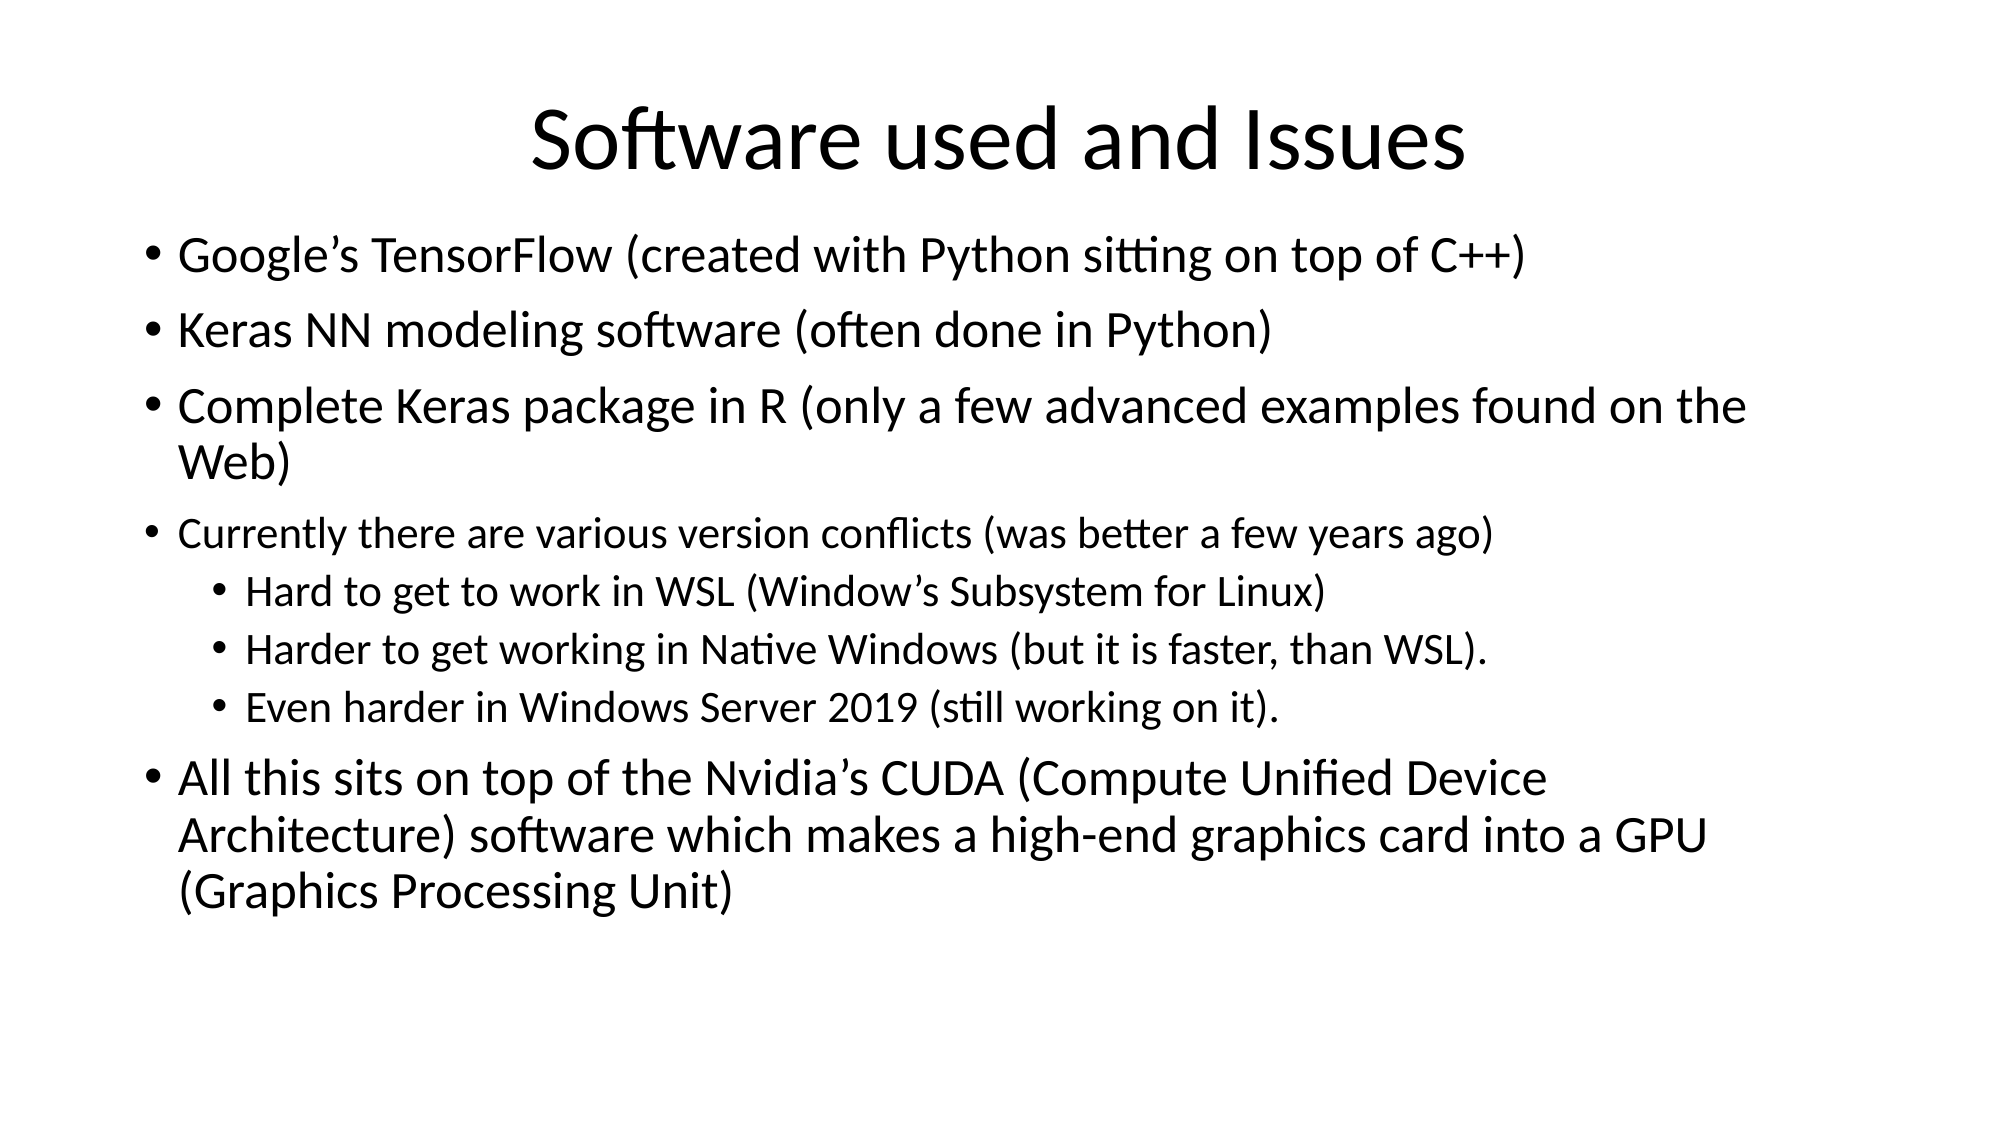

# Software used and Issues
Google’s TensorFlow (created with Python sitting on top of C++)
Keras NN modeling software (often done in Python)
Complete Keras package in R (only a few advanced examples found on the Web)
Currently there are various version conflicts (was better a few years ago)
Hard to get to work in WSL (Window’s Subsystem for Linux)
Harder to get working in Native Windows (but it is faster, than WSL).
Even harder in Windows Server 2019 (still working on it).
All this sits on top of the Nvidia’s CUDA (Compute Unified Device Architecture) software which makes a high-end graphics card into a GPU (Graphics Processing Unit)